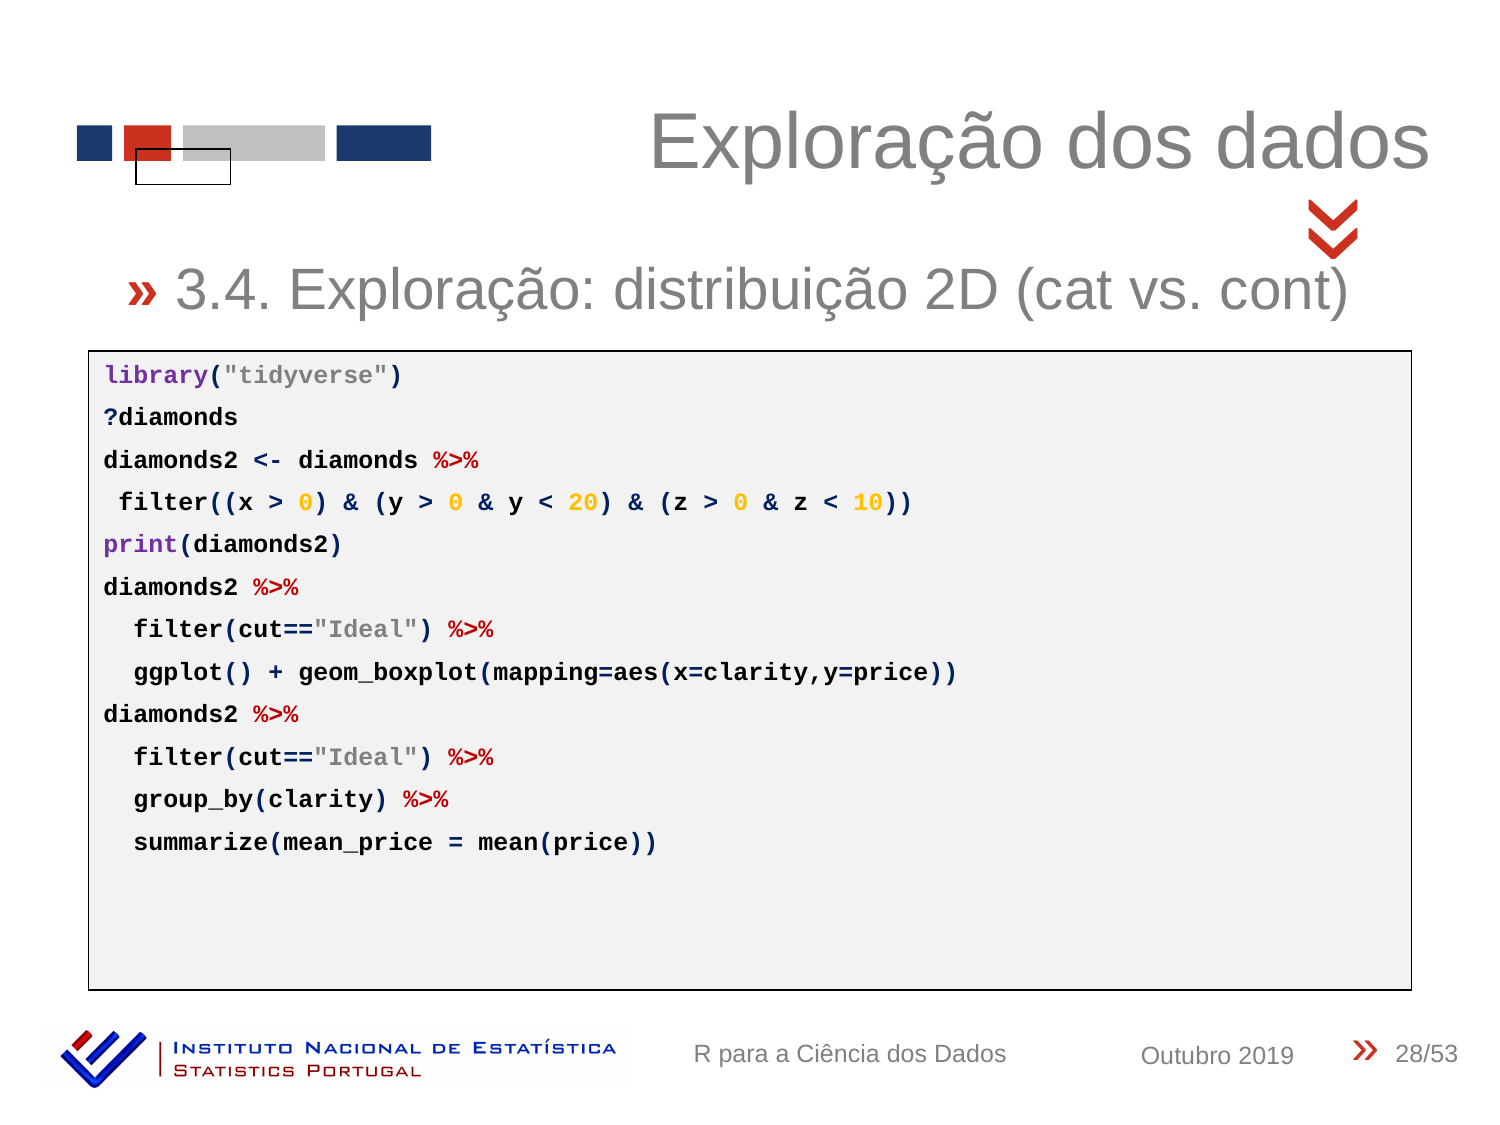

Exploração dos dados
«
» 3.4. Exploração: distribuição 2D (cat vs. cont)
library("tidyverse")
?diamonds
diamonds2 <- diamonds %>%
 filter((x > 0) & (y > 0 & y < 20) & (z > 0 & z < 10))
print(diamonds2)
diamonds2 %>%
  filter(cut=="Ideal") %>%
  ggplot() + geom_boxplot(mapping=aes(x=clarity,y=price))
diamonds2 %>%
  filter(cut=="Ideal") %>%
  group_by(clarity) %>%
  summarize(mean_price = mean(price))

28